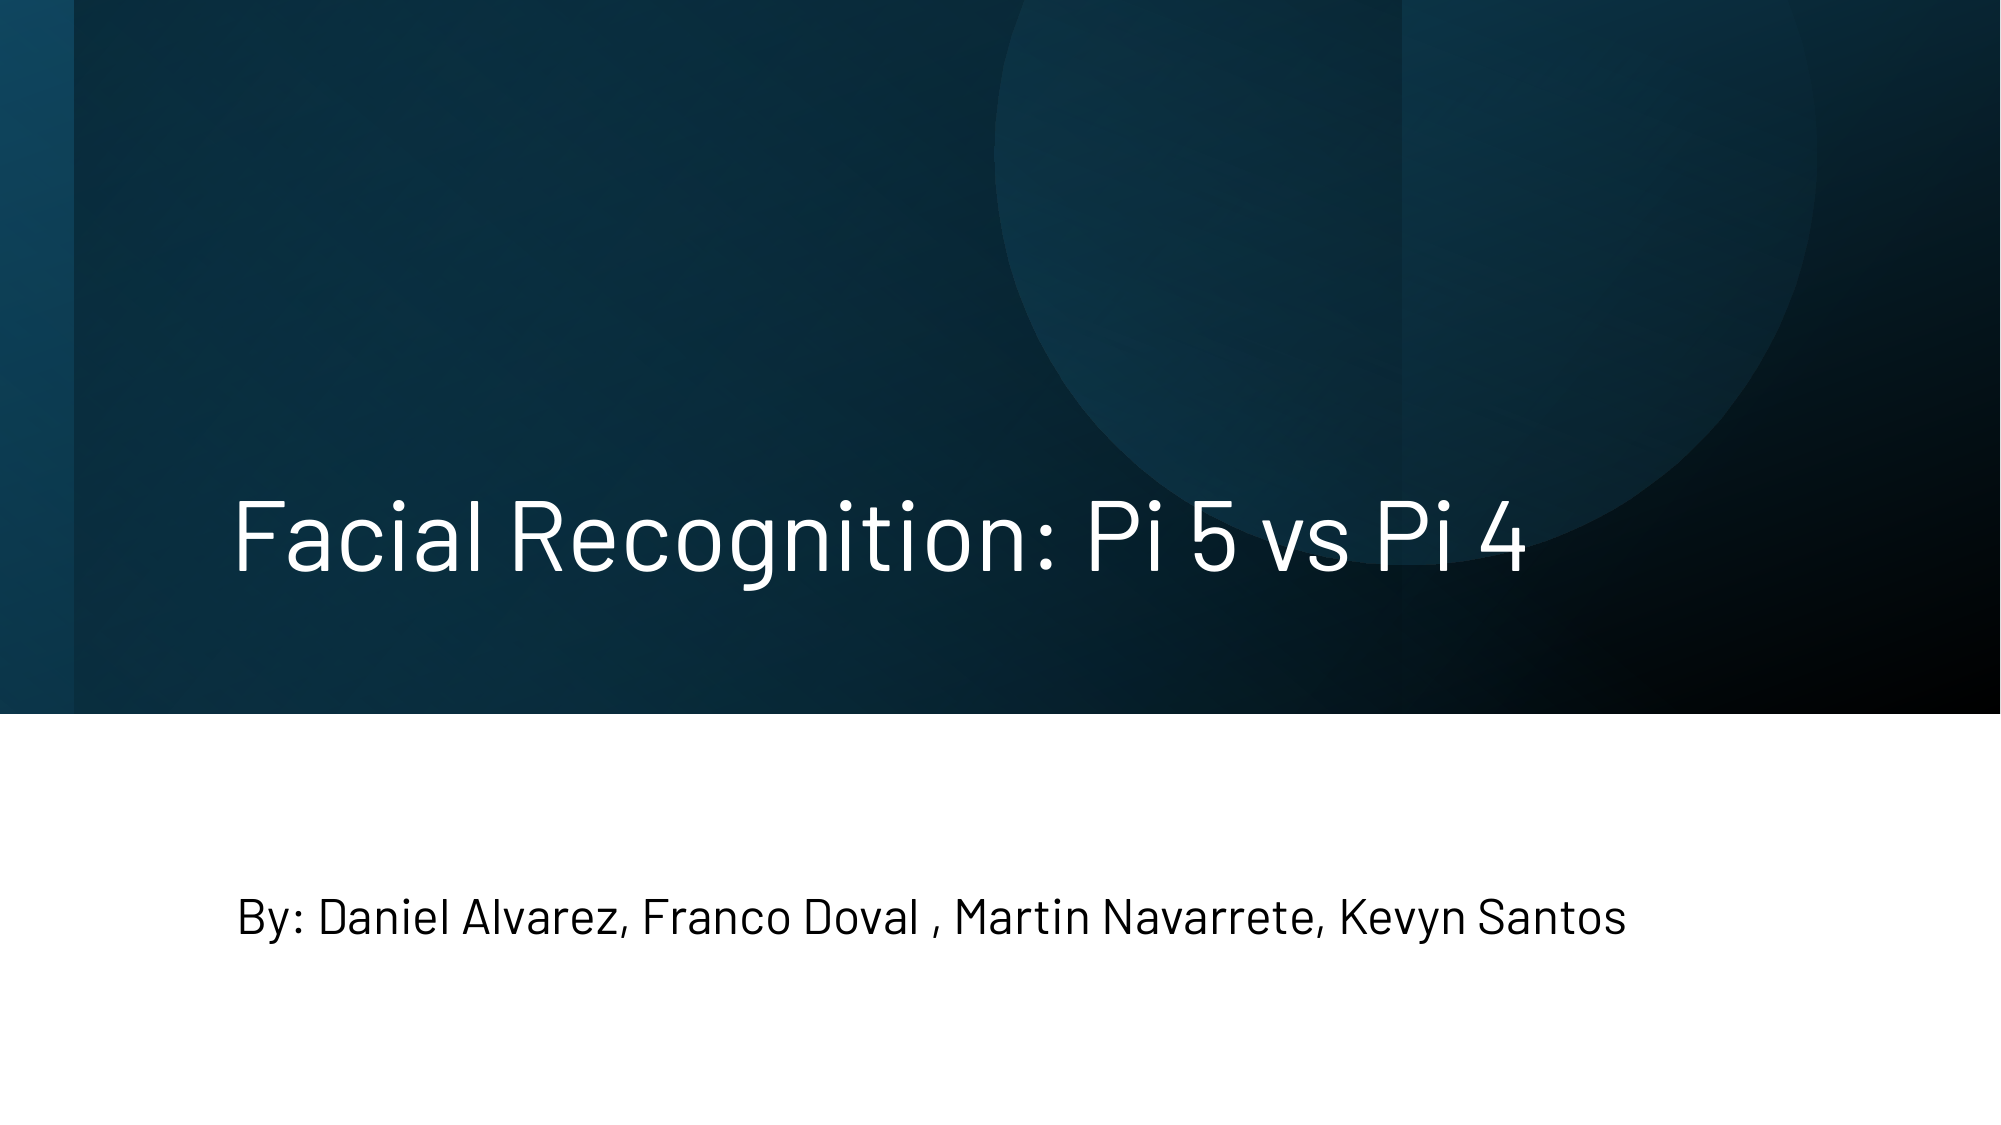

# Facial Recognition: Pi 5 vs Pi 4
By: Daniel Alvarez, Franco Doval , Martin Navarrete, Kevyn Santos